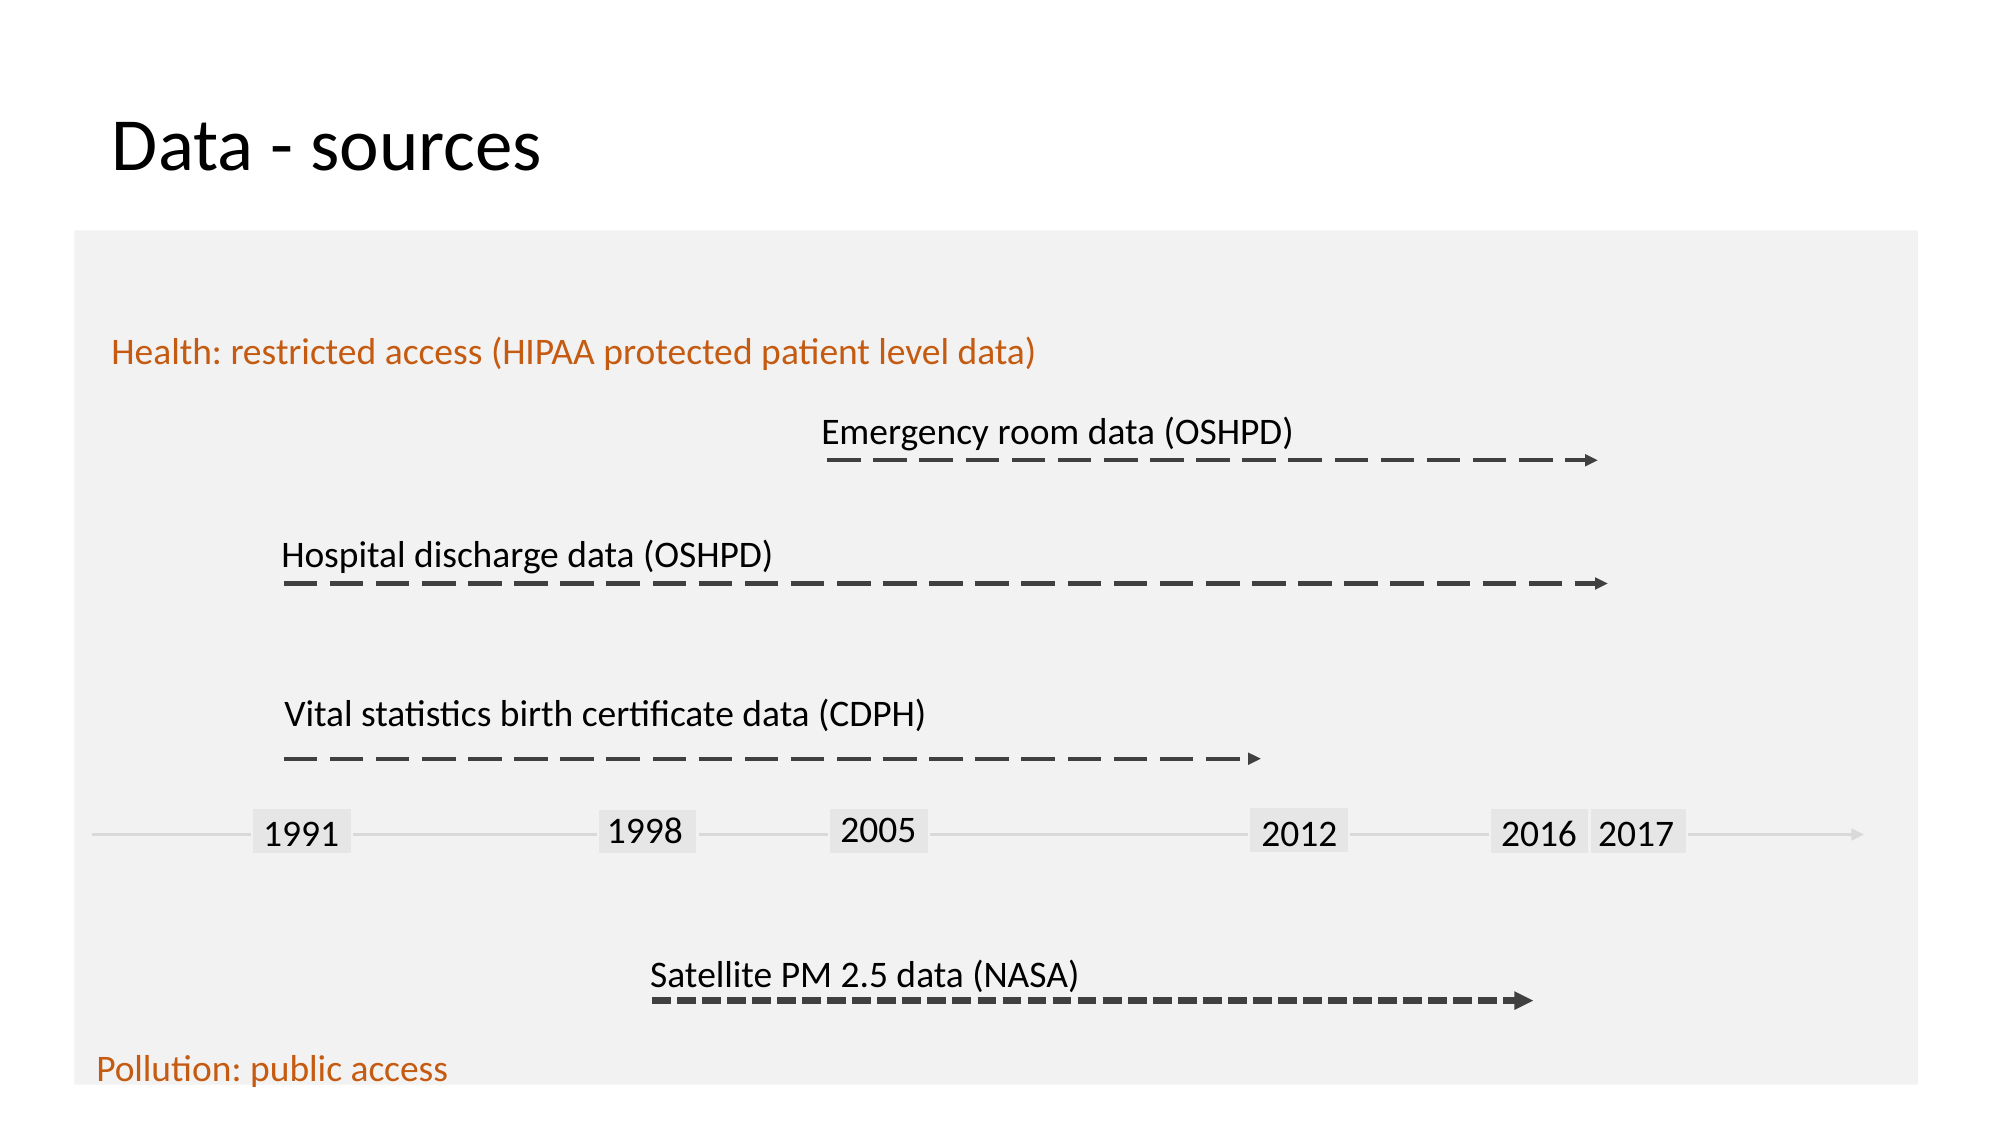

Data - sources

Health: restricted access (HIPAA protected patient level data)
Emergency room data (OSHPD)
Hospital discharge data (OSHPD)
Vital statistics birth certificate data (CDPH)
1998
1991
2012
2016
2017

Satellite PM 2.5 data (NASA)
2005

Pollution: public access